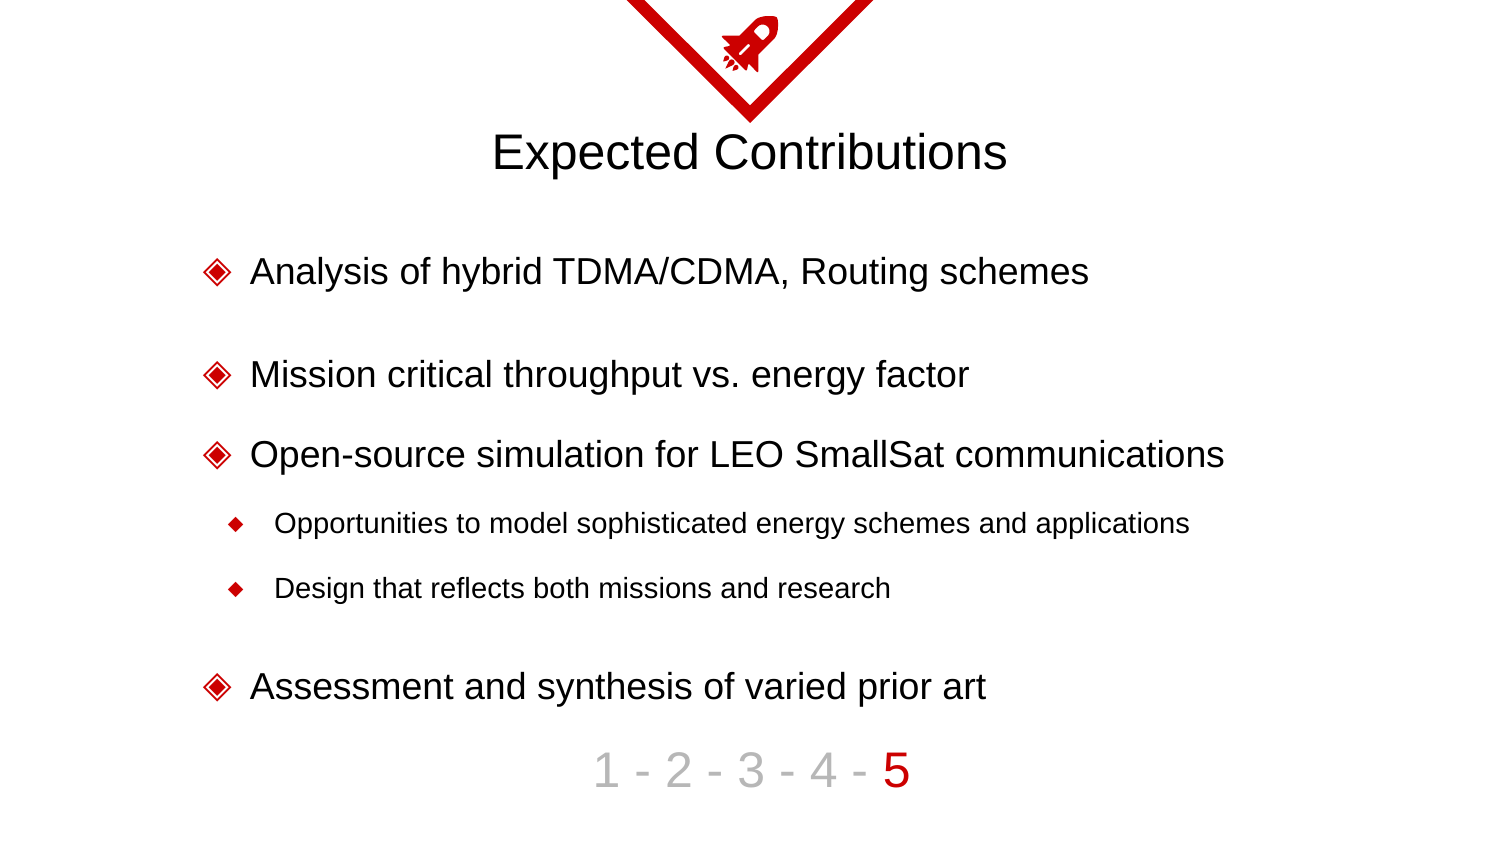

# Expected Contributions
Analysis of hybrid TDMA/CDMA, Routing schemes
Mission critical throughput vs. energy factor
Open-source simulation for LEO SmallSat communications
Opportunities to model sophisticated energy schemes and applications
Design that reflects both missions and research
Assessment and synthesis of varied prior art
1 - 2 - 3 - 4 - 5